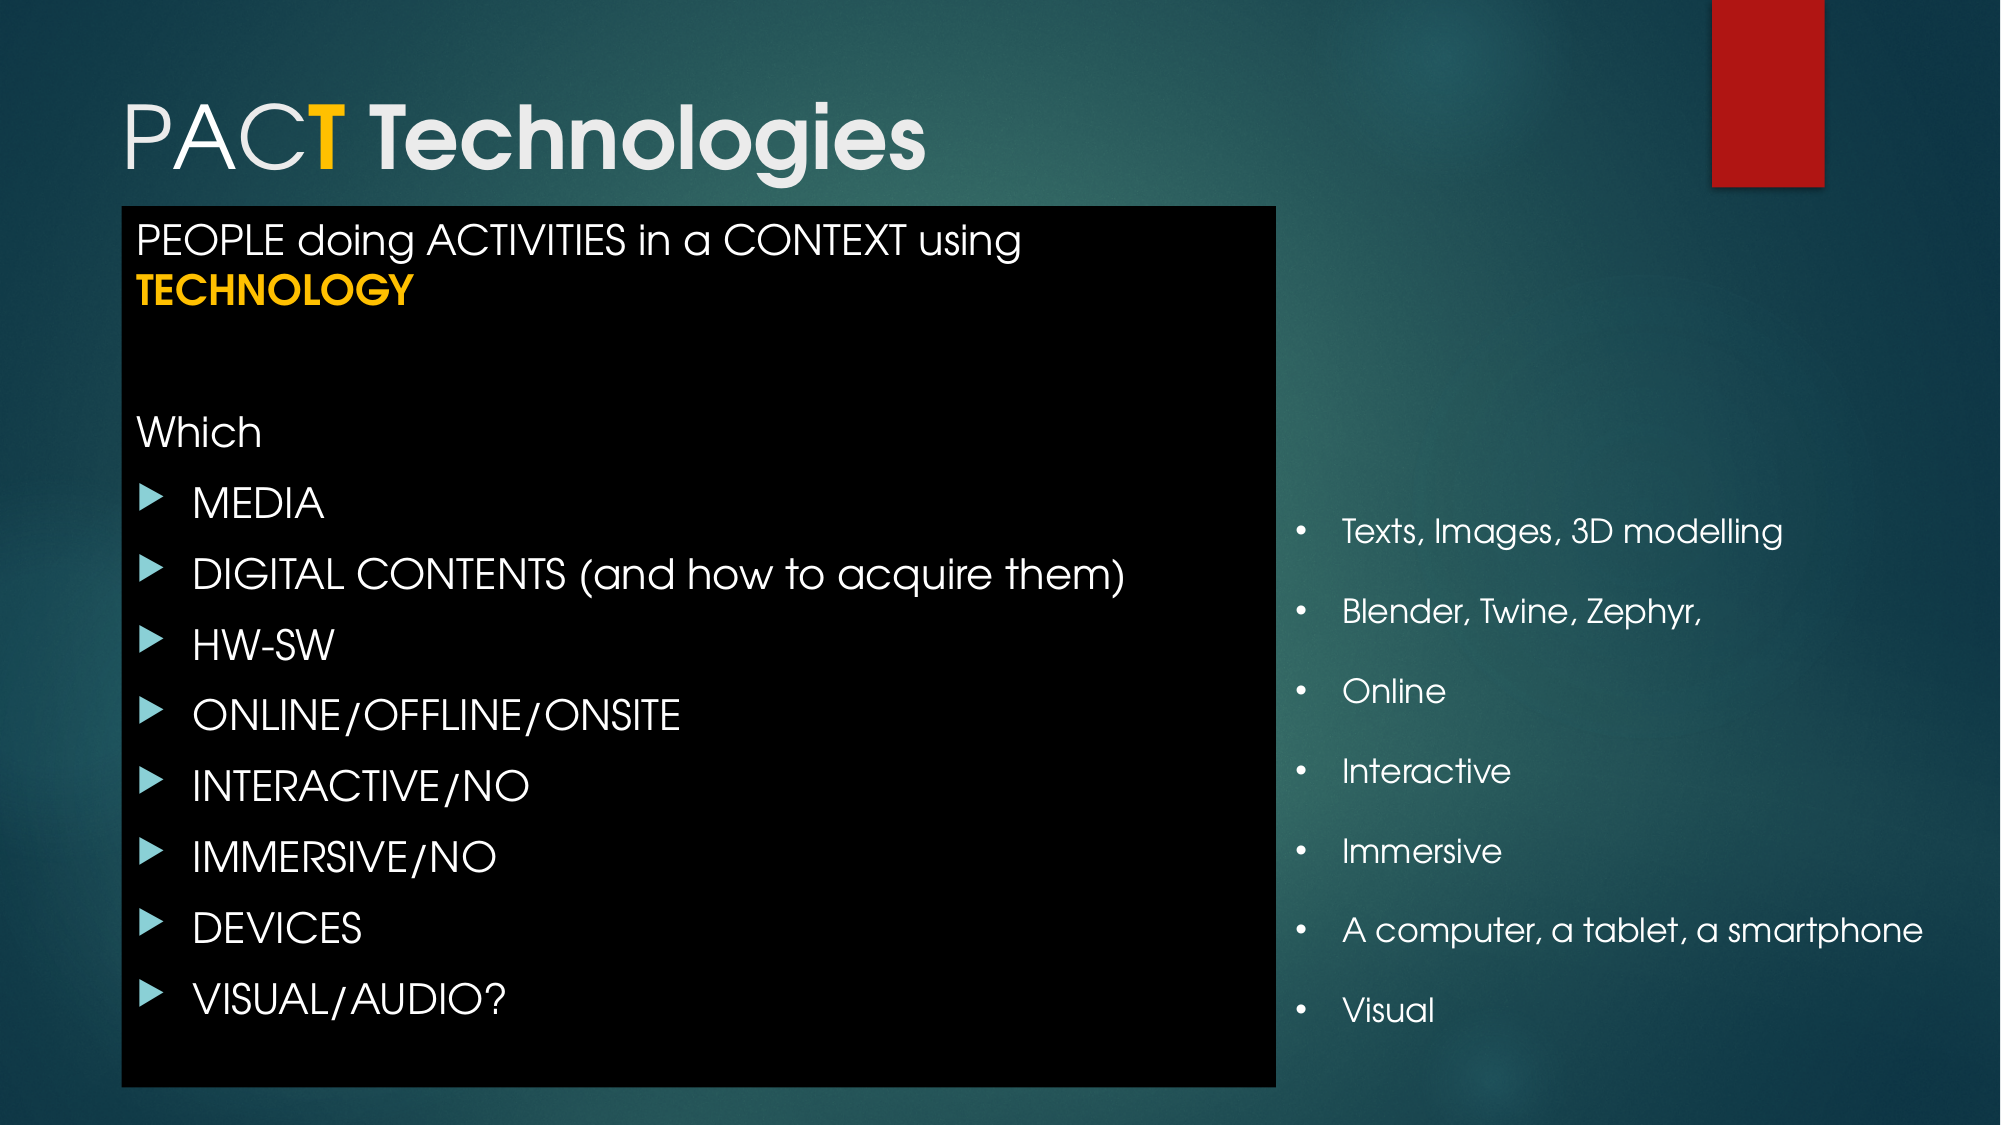

# PACT Technologies
PEOPLE doing ACTIVITIES in a CONTEXT using TECHNOLOGY

Which
MEDIA
DIGITAL CONTENTS (and how to acquire them)
HW-SW
ONLINE/OFFLINE/ONSITE
INTERACTIVE/NO
IMMERSIVE/NO
DEVICES
VISUAL/AUDIO?

Texts, Images, 3D modelling

Blender, Twine, Zephyr,

Online

Interactive

Immersive

A computer, a tablet, a smartphone

Visual